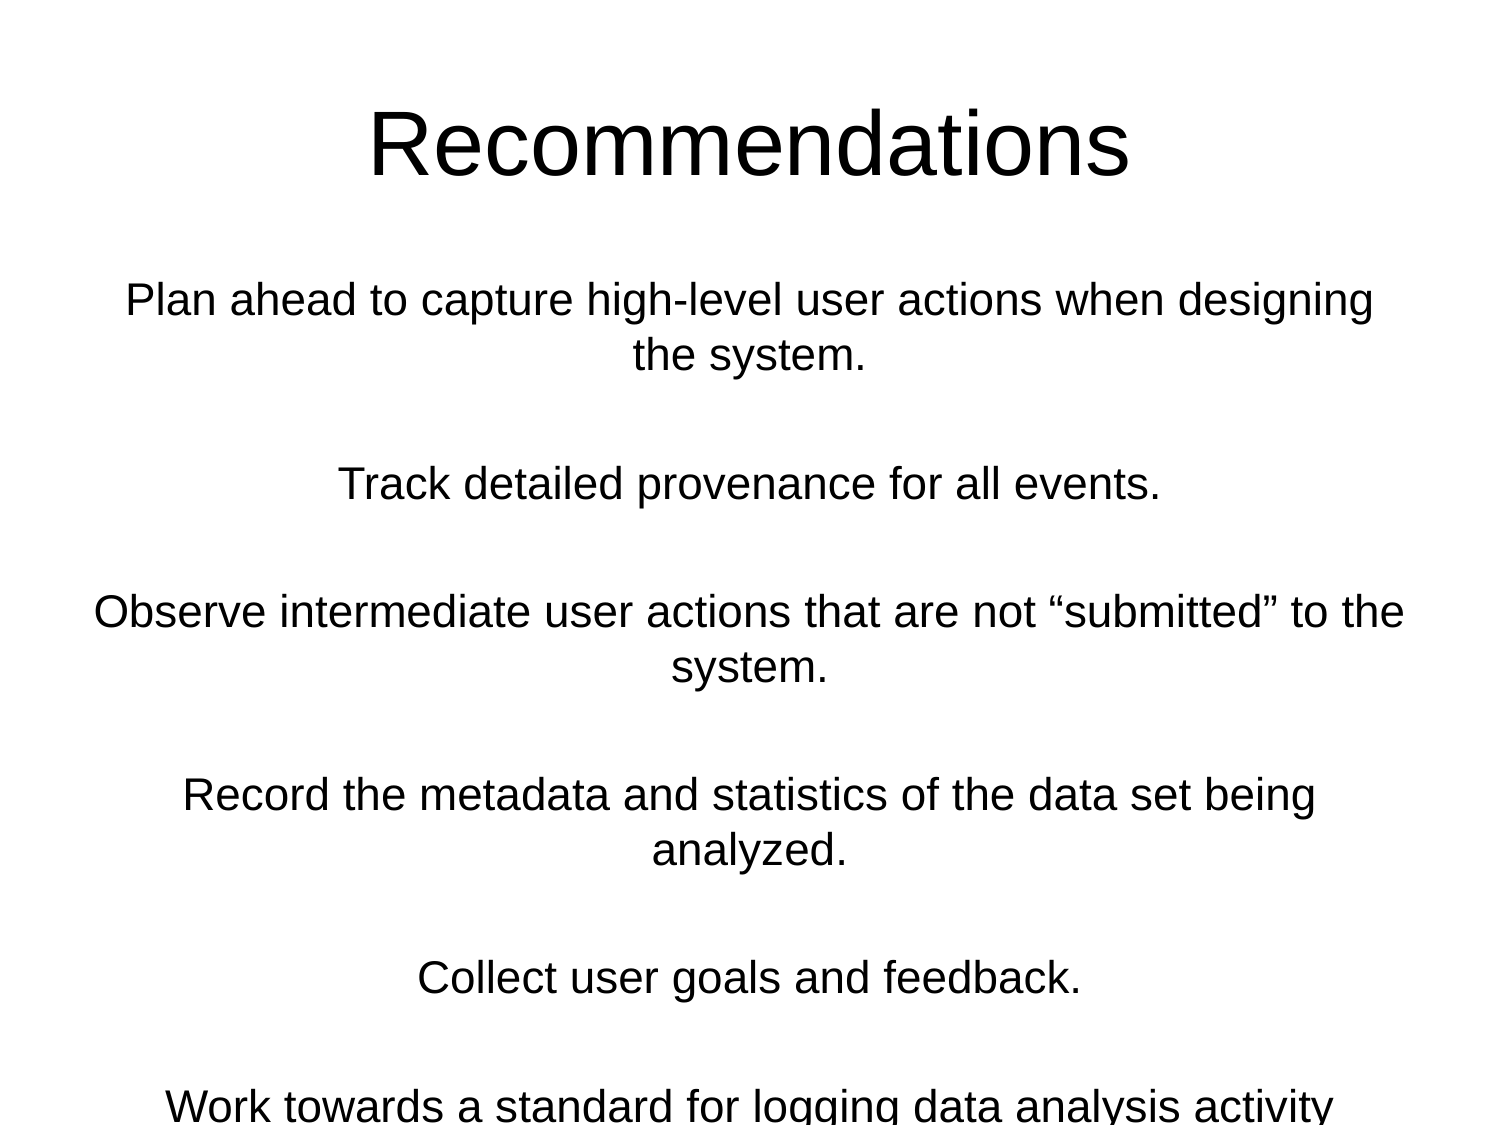

# Recommendations
Plan ahead to capture high-level user actions when designing the system.

Track detailed provenance for all events.

Observe intermediate user actions that are not “submitted” to the system.

Record the metadata and statistics of the data set being analyzed.

Collect user goals and feedback.

Work towards a standard for logging data analysis activity records.